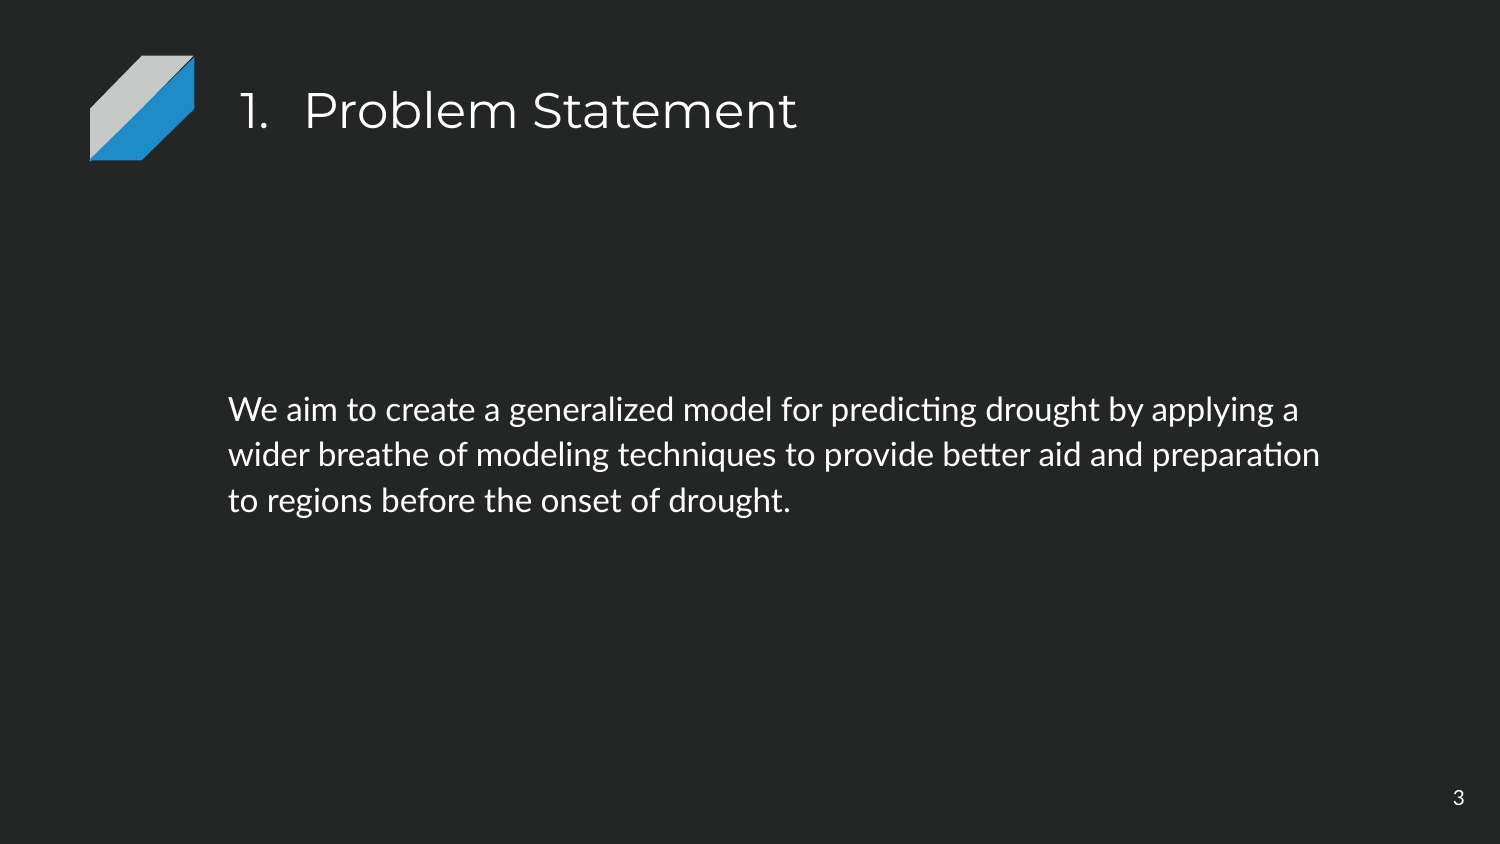

# Problem Statement

We aim to create a generalized model for predicting drought by applying a wider breathe of modeling techniques to provide better aid and preparation to regions before the onset of drought.
3